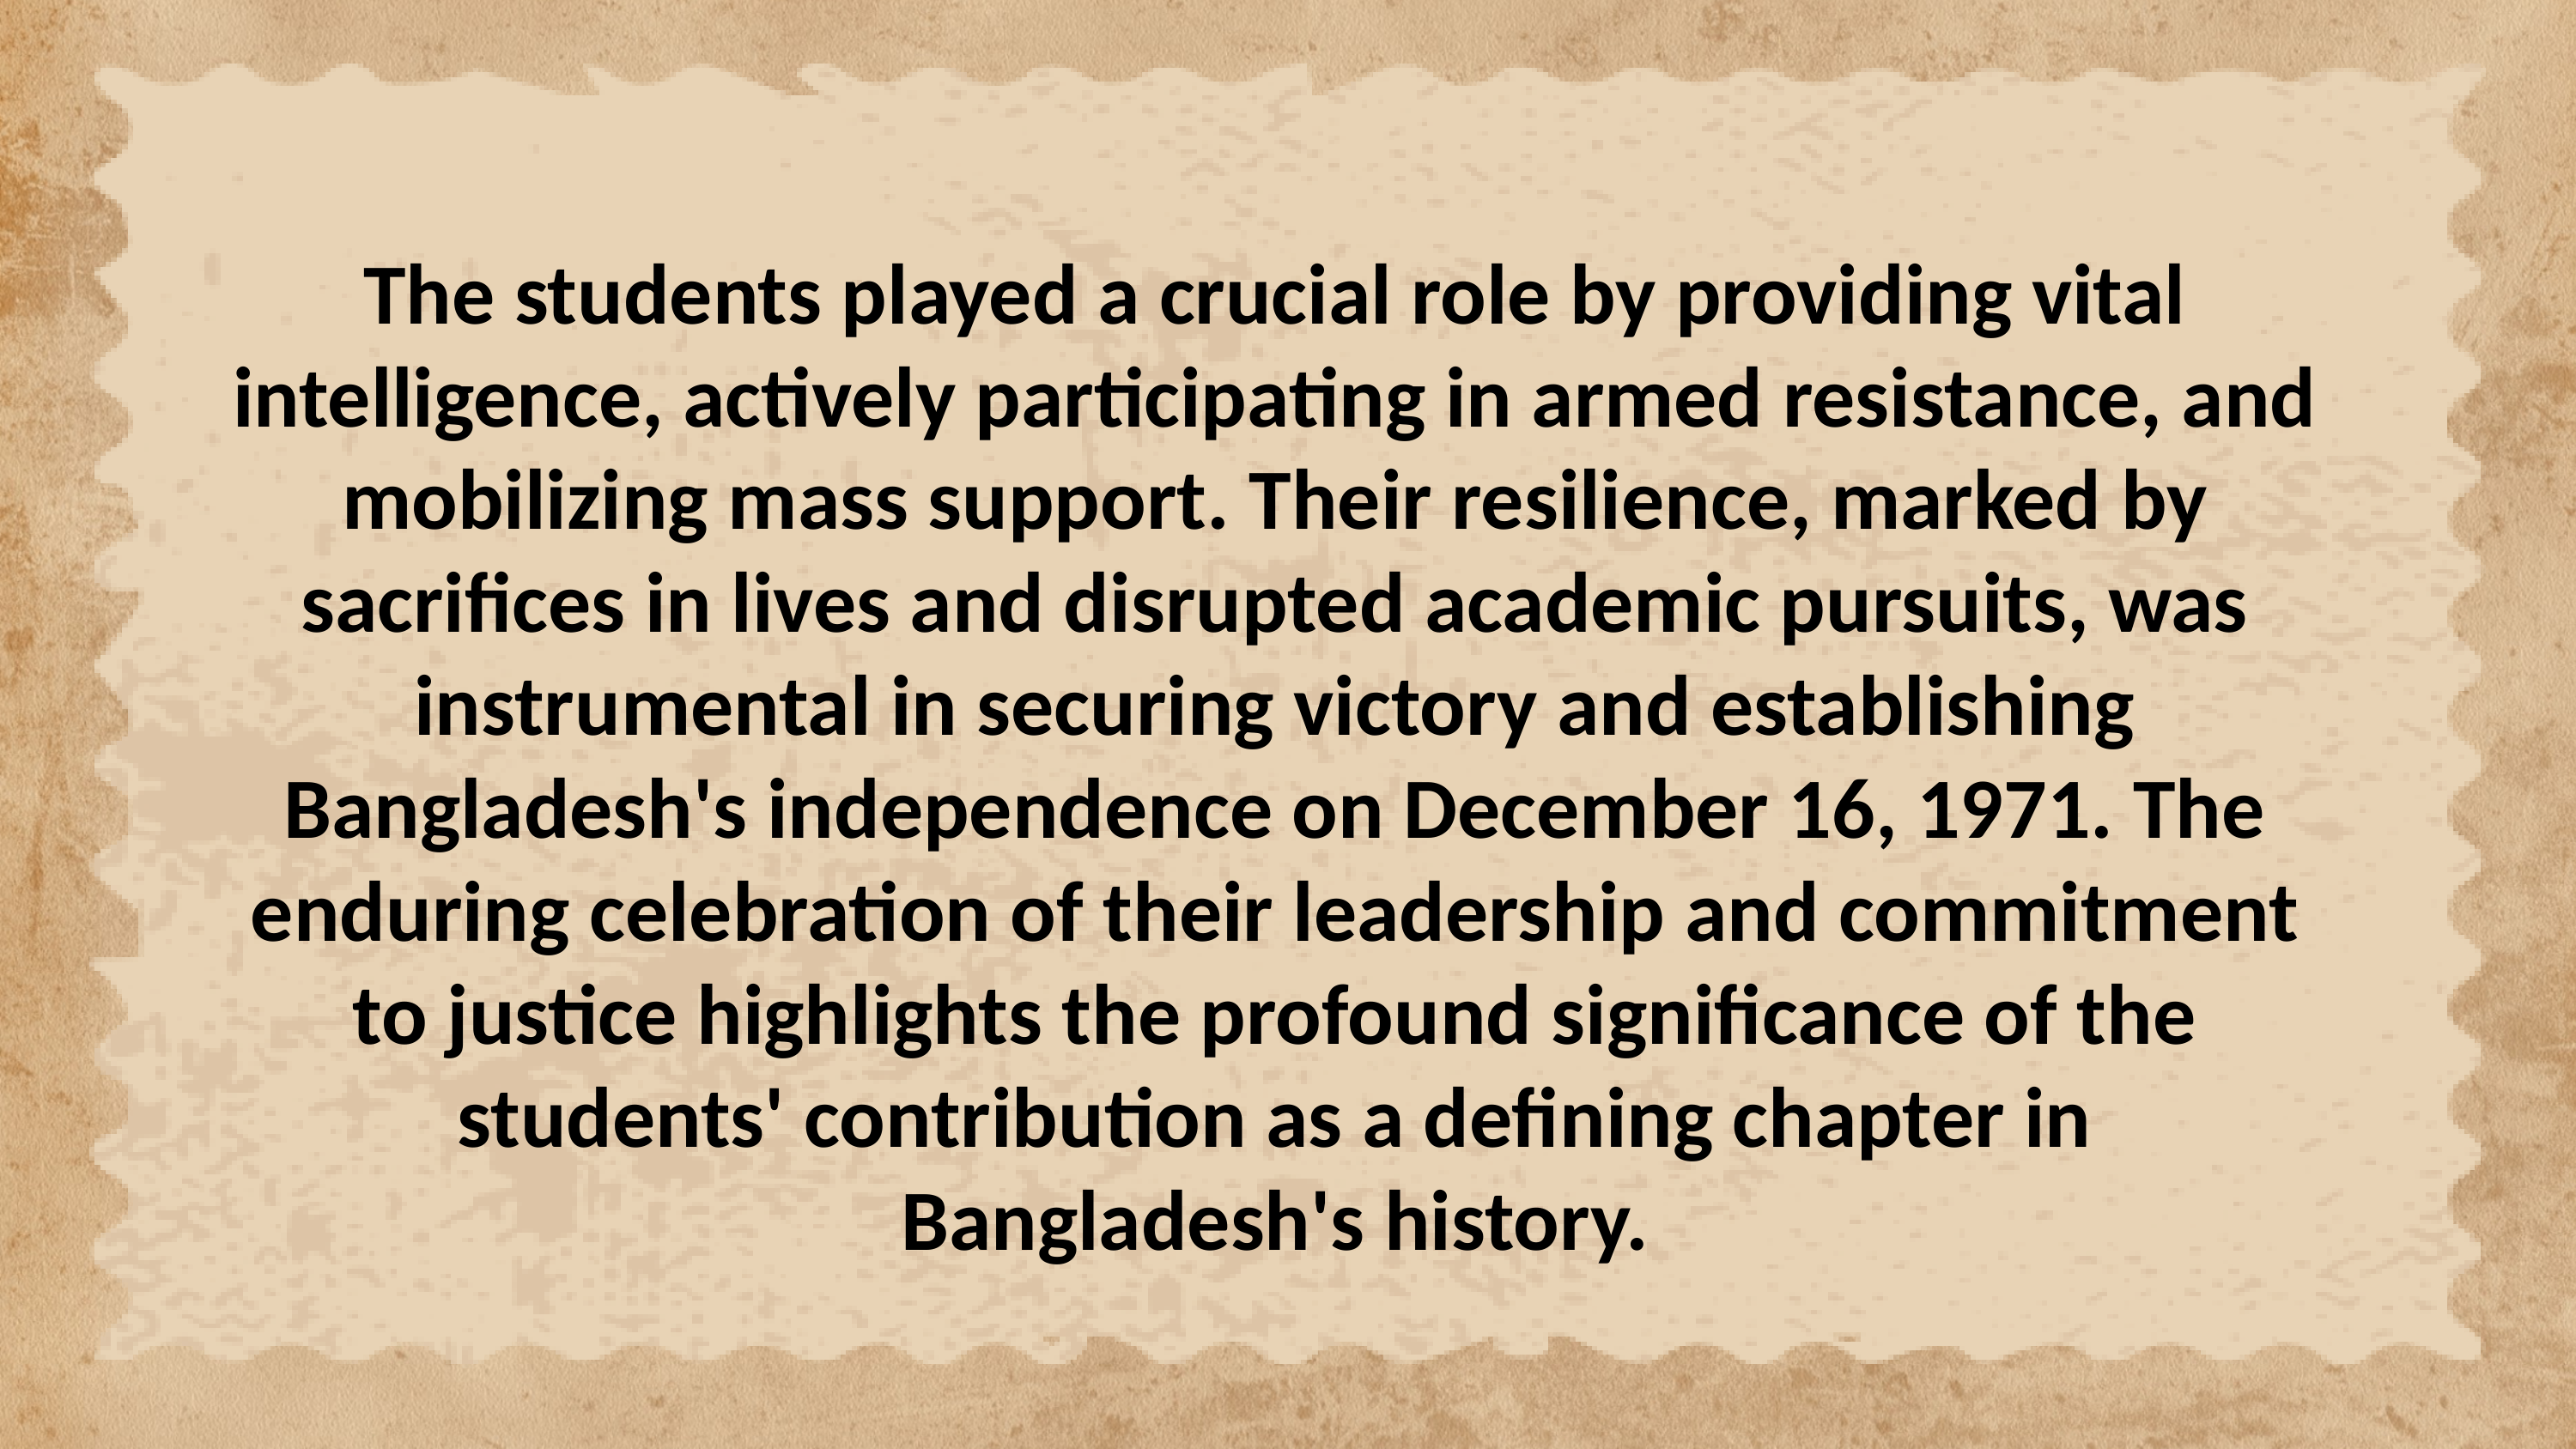

The students played a crucial role by providing vital intelligence, actively participating in armed resistance, and mobilizing mass support. Their resilience, marked by sacrifices in lives and disrupted academic pursuits, was instrumental in securing victory and establishing Bangladesh's independence on December 16, 1971. The enduring celebration of their leadership and commitment to justice highlights the profound significance of the students' contribution as a defining chapter in Bangladesh's history.